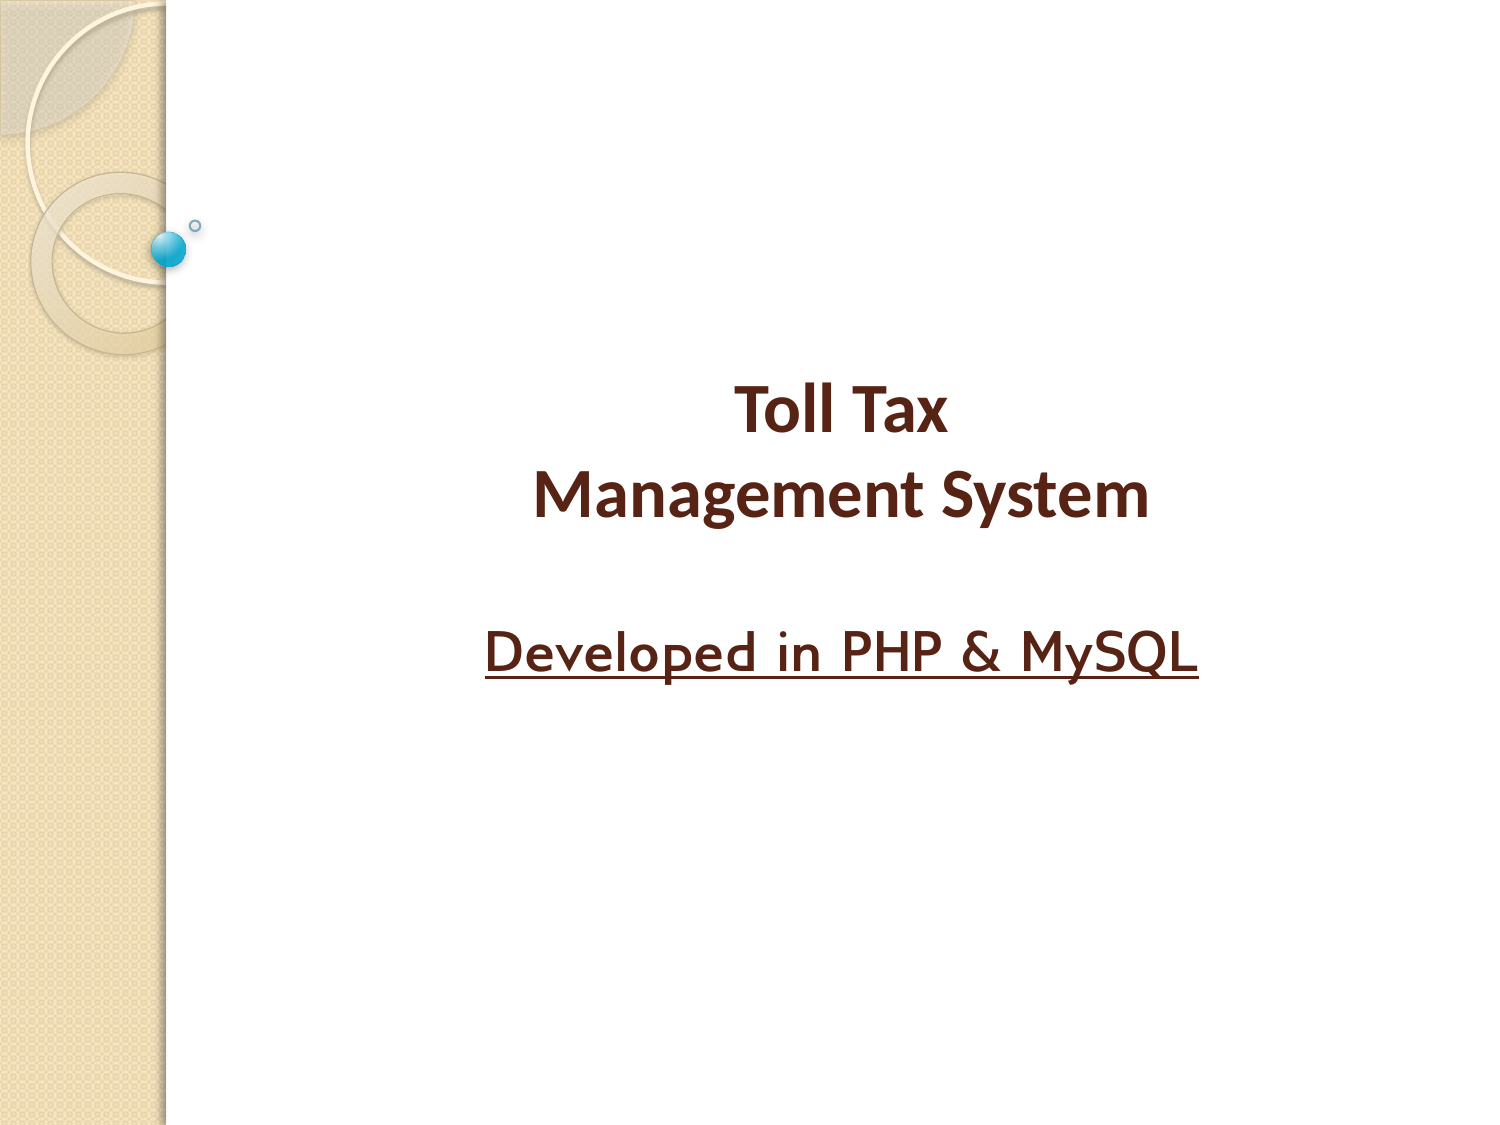

# Toll Tax Management System Developed in PHP & MySQL